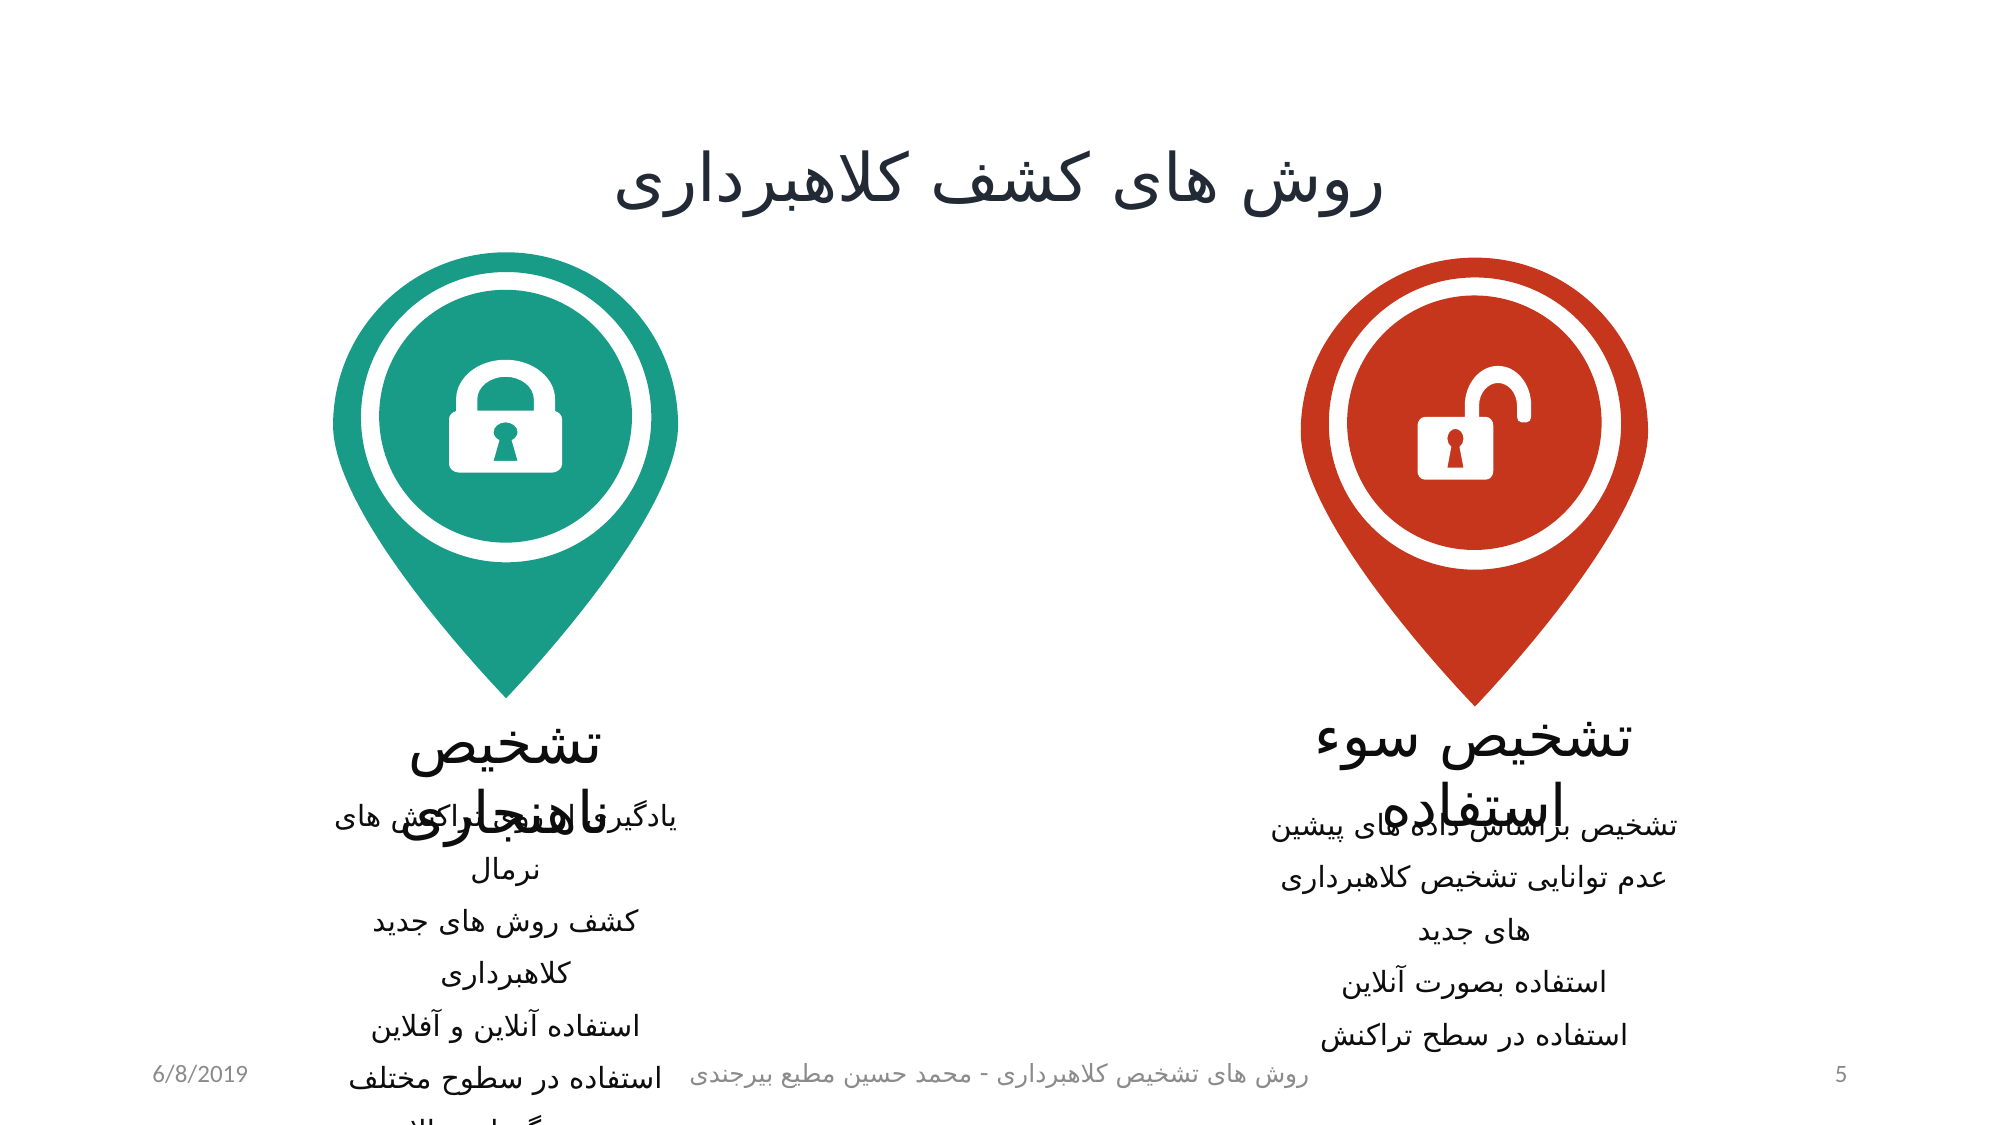

روش های کشف کلاهبرداری

تشخیص ناهنجاری
یادگیری از روی تراکنش های نرمال
کشف روش های جدید کلاهبرداری
استفاده آنلاین و آفلاین
استفاده در سطوح مختلف
هزینه نگهداری بالاتر

تشخیص سوء استفاده
تشخیص براساس داده های پیشین
عدم توانایی تشخیص کلاهبرداری های جدید
استفاده بصورت آنلاین
استفاده در سطح تراکنش
6/8/2019
روش های تشخیص کلاهبرداری - محمد حسین مطیع بیرجندی
5